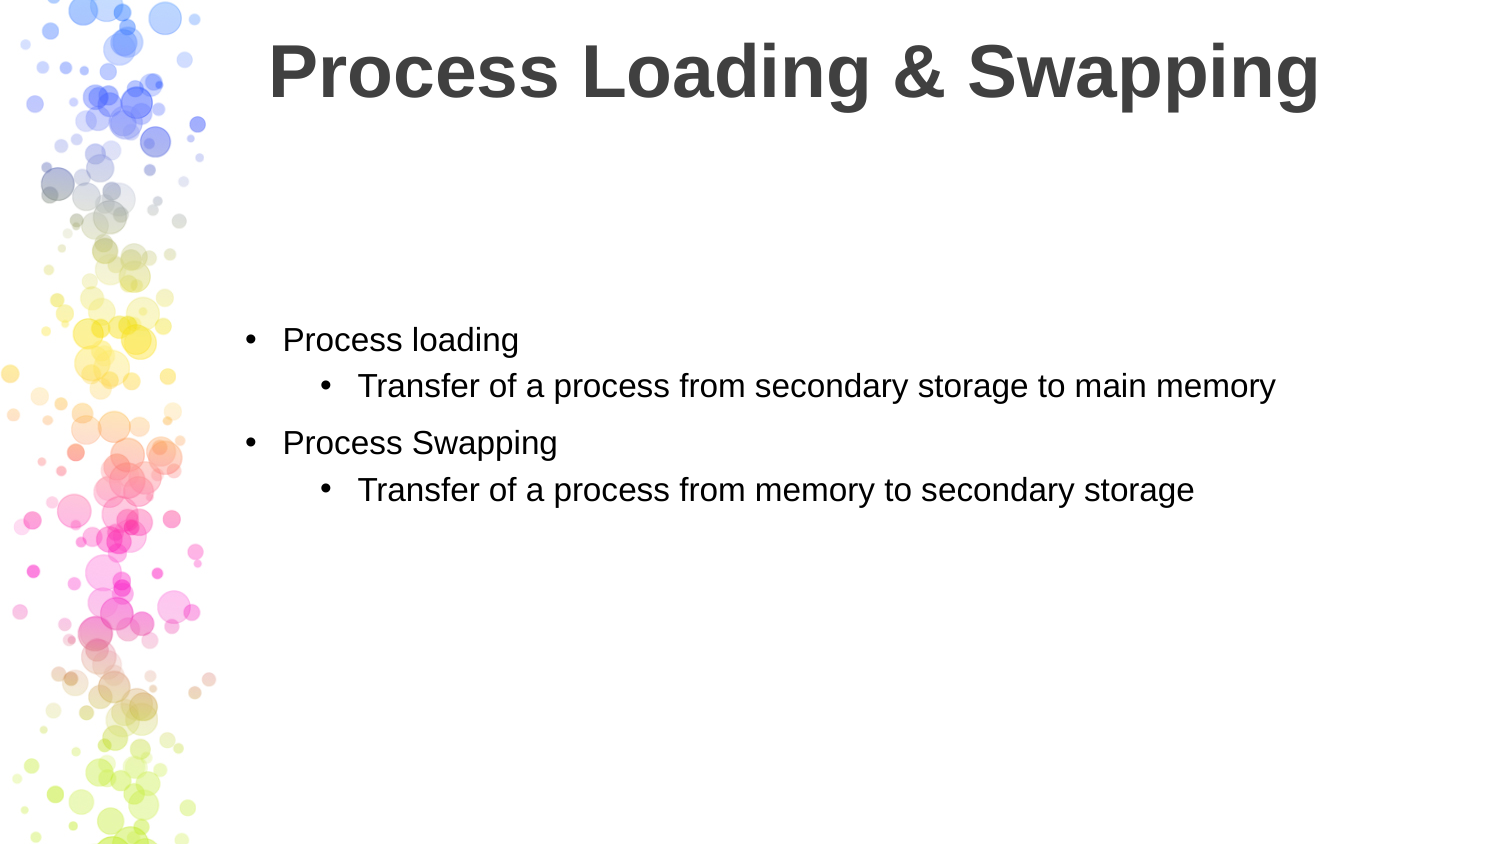

# Process Loading & Swapping
Process loading
Transfer of a process from secondary storage to main memory
Process Swapping
Transfer of a process from memory to secondary storage